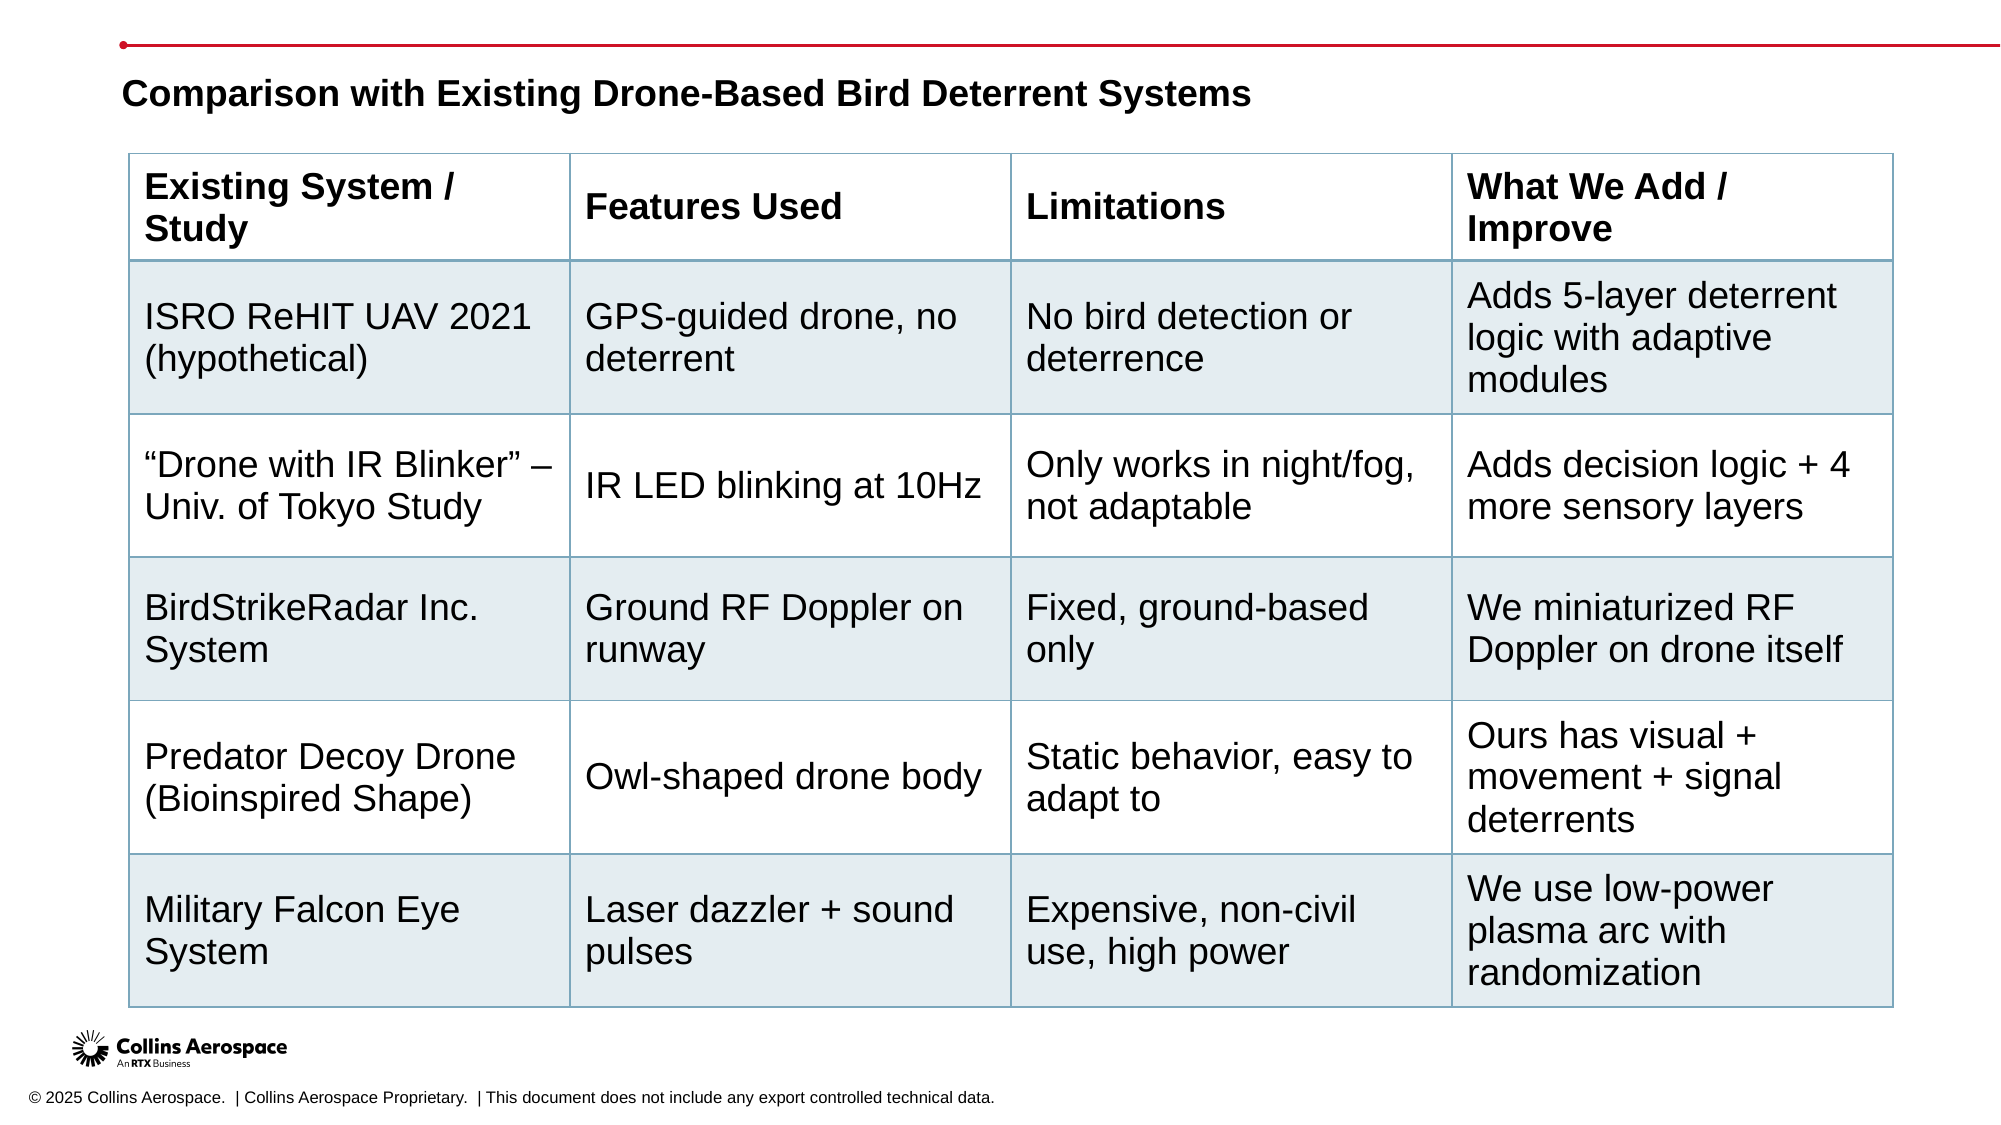

Comparison with Existing Drone-Based Bird Deterrent Systems
| Existing System / Study | Features Used | Limitations | What We Add / Improve |
| --- | --- | --- | --- |
| ISRO ReHIT UAV 2021 (hypothetical) | GPS-guided drone, no deterrent | No bird detection or deterrence | Adds 5-layer deterrent logic with adaptive modules |
| “Drone with IR Blinker” – Univ. of Tokyo Study | IR LED blinking at 10Hz | Only works in night/fog, not adaptable | Adds decision logic + 4 more sensory layers |
| BirdStrikeRadar Inc. System | Ground RF Doppler on runway | Fixed, ground-based only | We miniaturized RF Doppler on drone itself |
| Predator Decoy Drone (Bioinspired Shape) | Owl-shaped drone body | Static behavior, easy to adapt to | Ours has visual + movement + signal deterrents |
| Military Falcon Eye System | Laser dazzler + sound pulses | Expensive, non-civil use, high power | We use low-power plasma arc with randomization |
© 2025 Collins Aerospace.  | Collins Aerospace Proprietary.  | This document does not include any export controlled technical data.